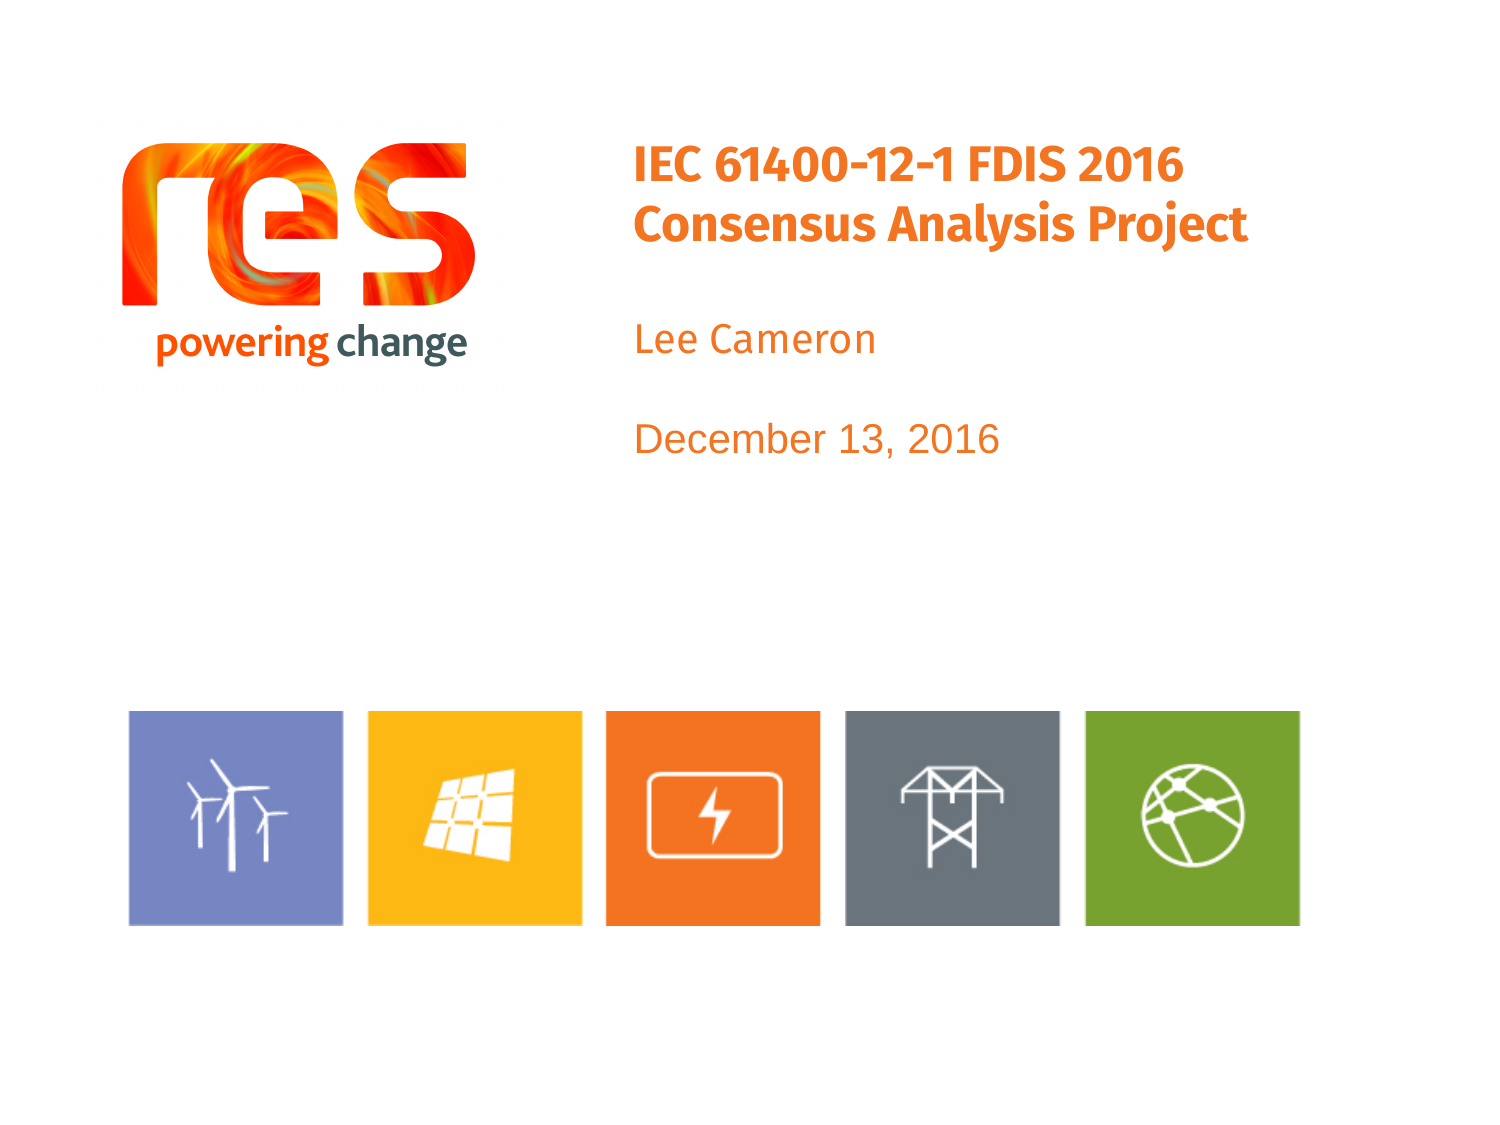

IEC 61400-12-1 FDIS 2016 Consensus Analysis Project

Lee Cameron

December 13, 2016